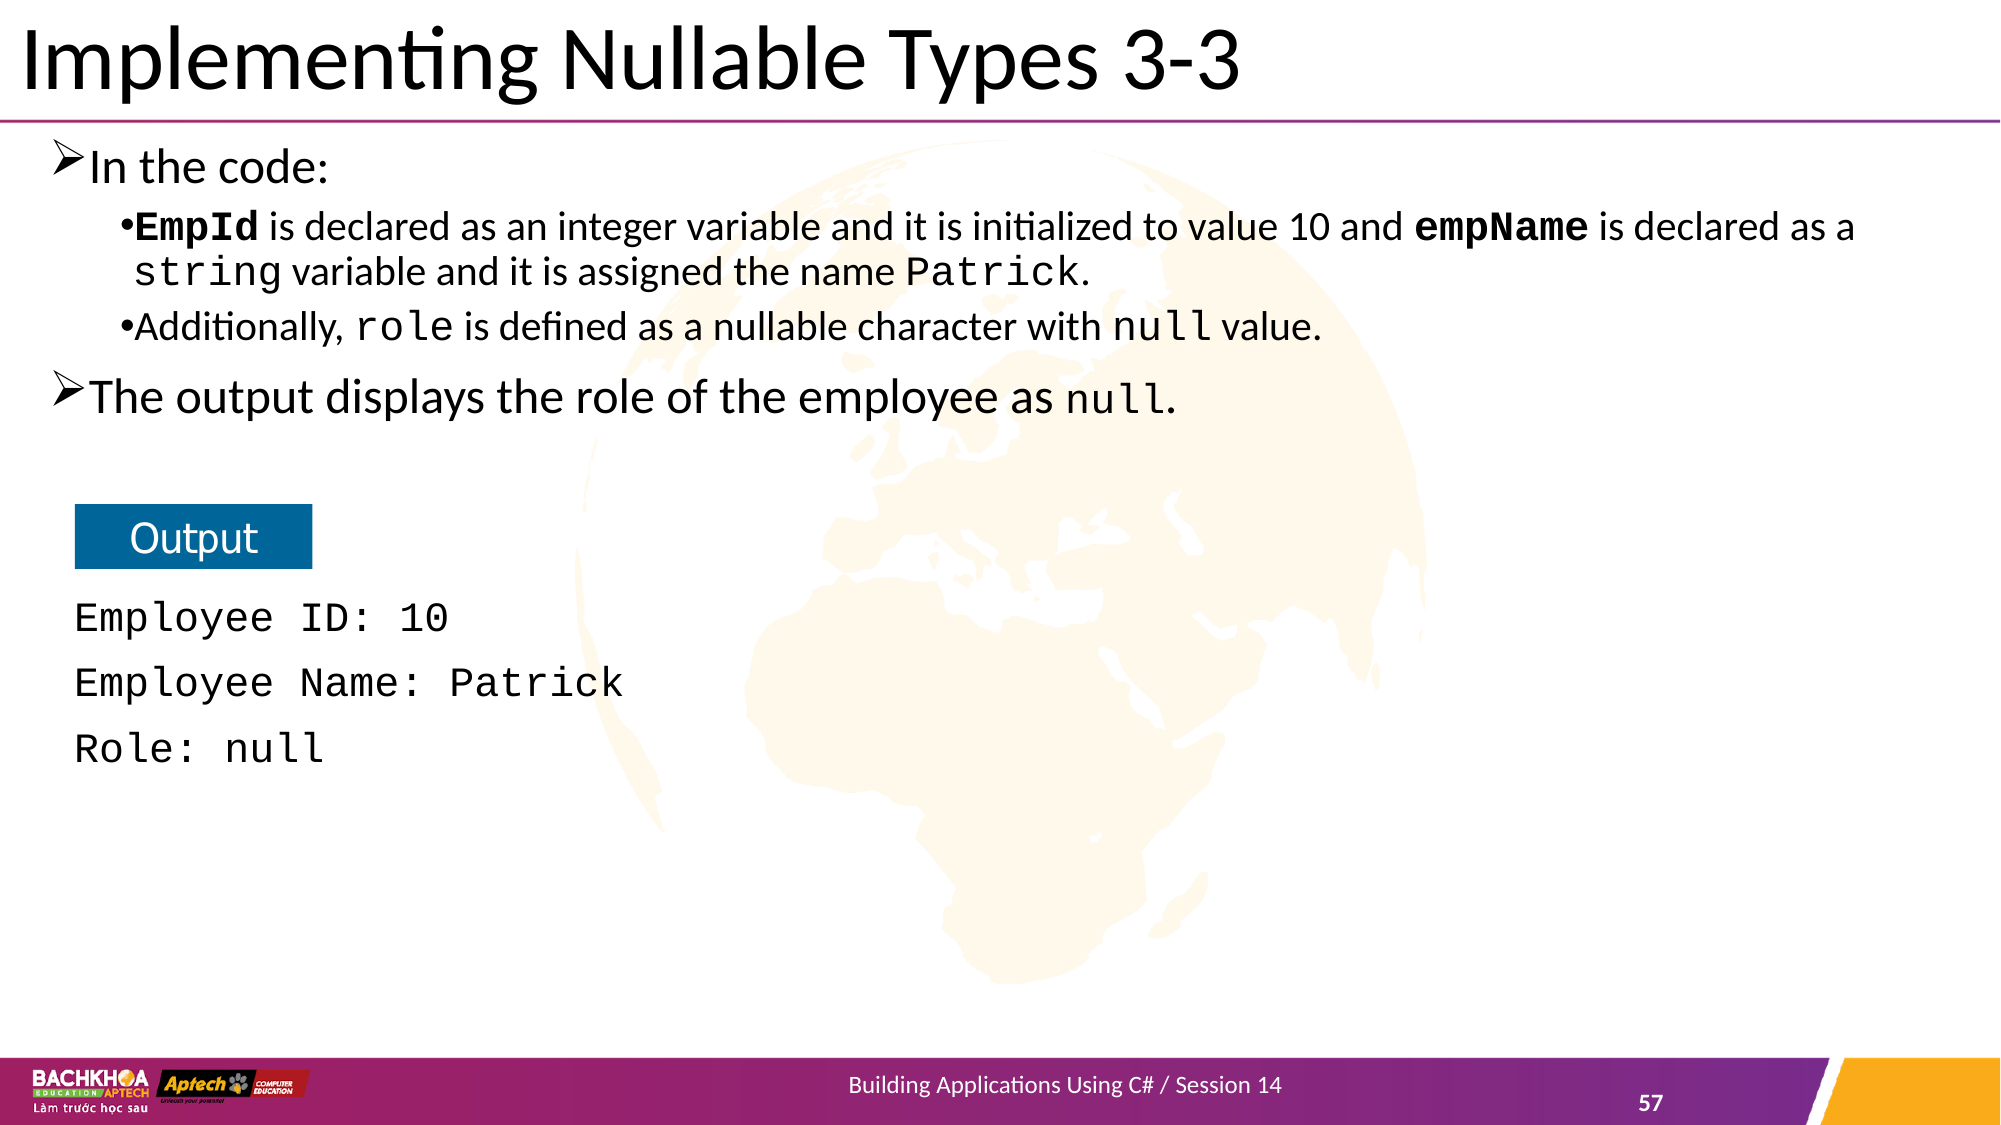

# Implementing Nullable Types 3-3
In the code:
EmpId is declared as an integer variable and it is initialized to value 10 and empName is declared as a string variable and it is assigned the name Patrick.
Additionally, role is defined as a nullable character with null value.
The output displays the role of the employee as null.

 Employee ID: 10
 Employee Name: Patrick
 Role: null

Output
Building Applications Using C# / Session 14
57